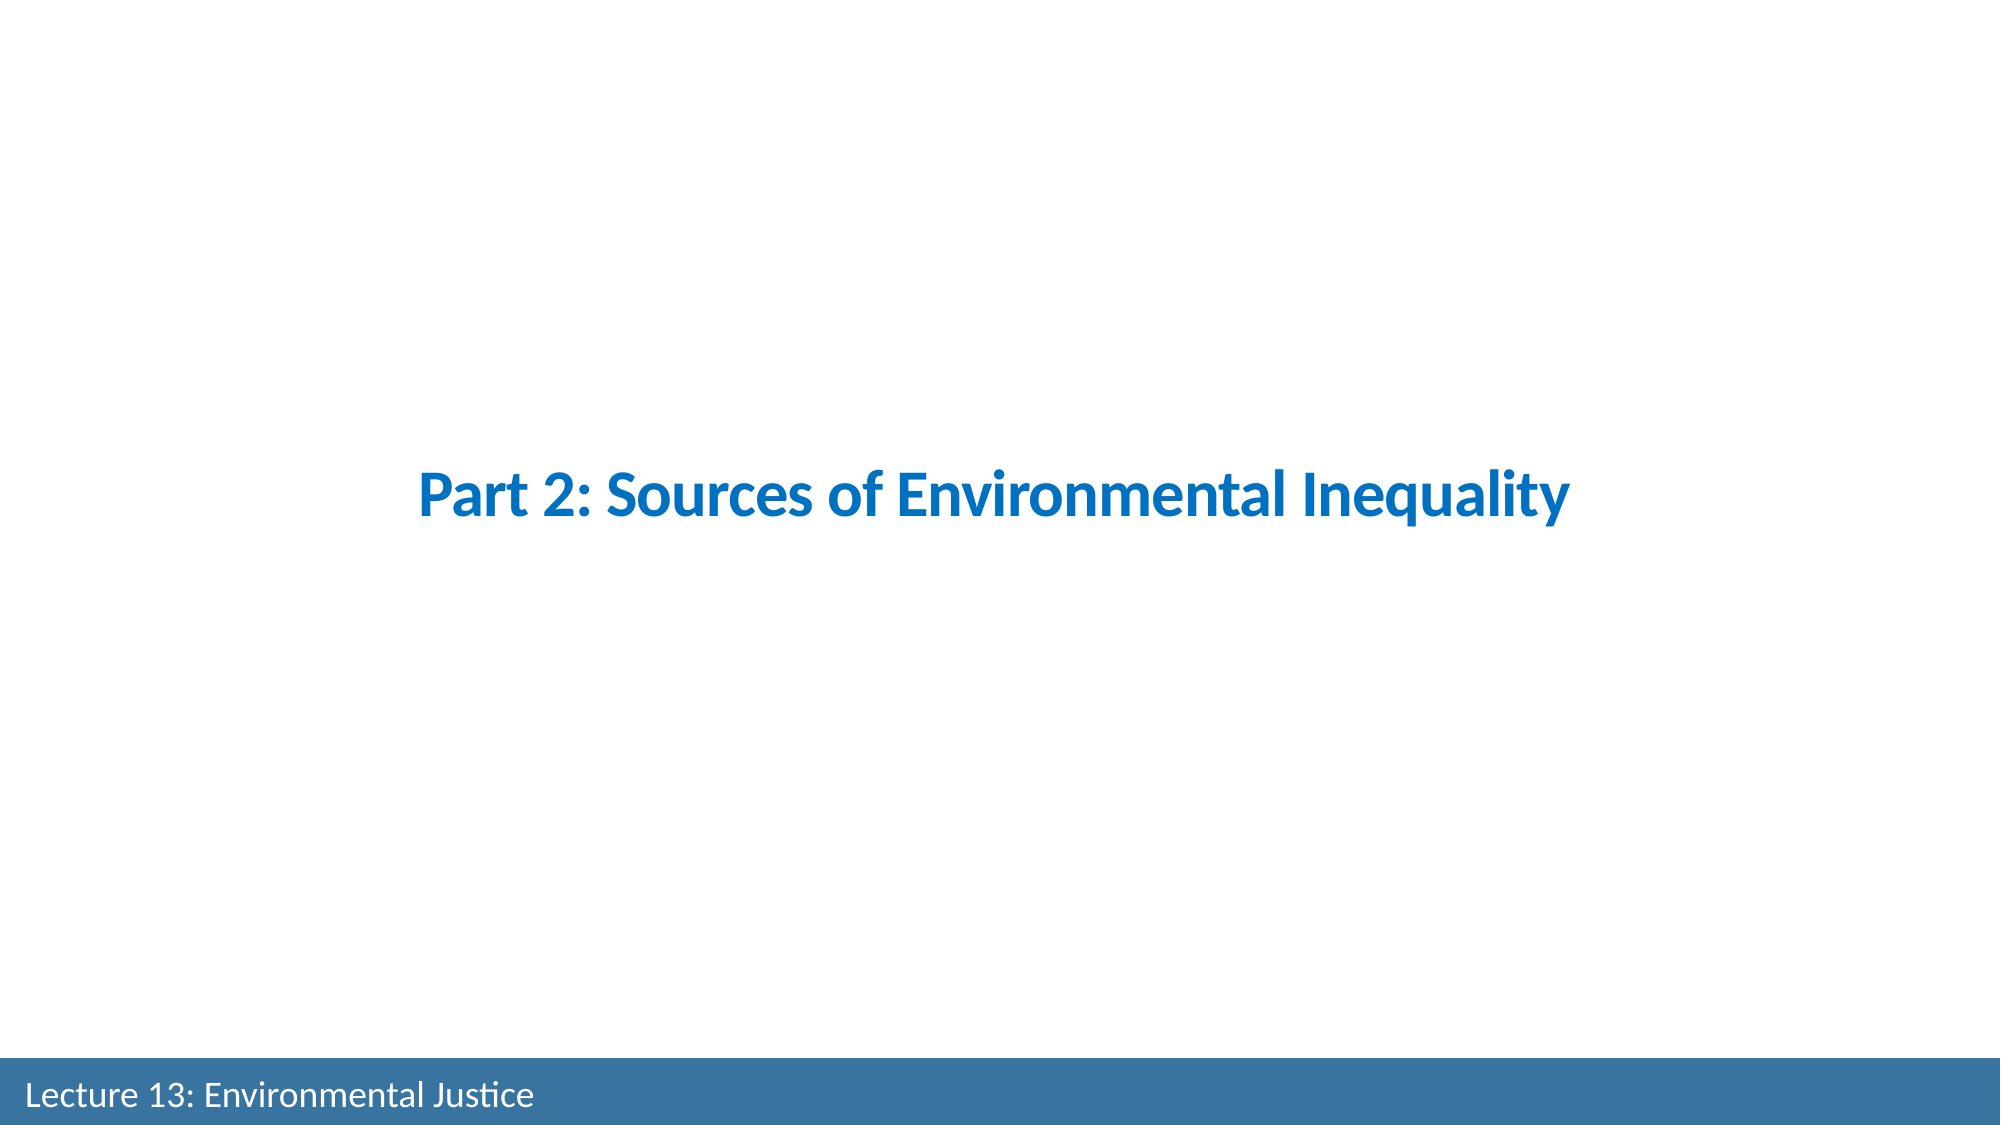

# Part 2: Sources of Environmental Inequality